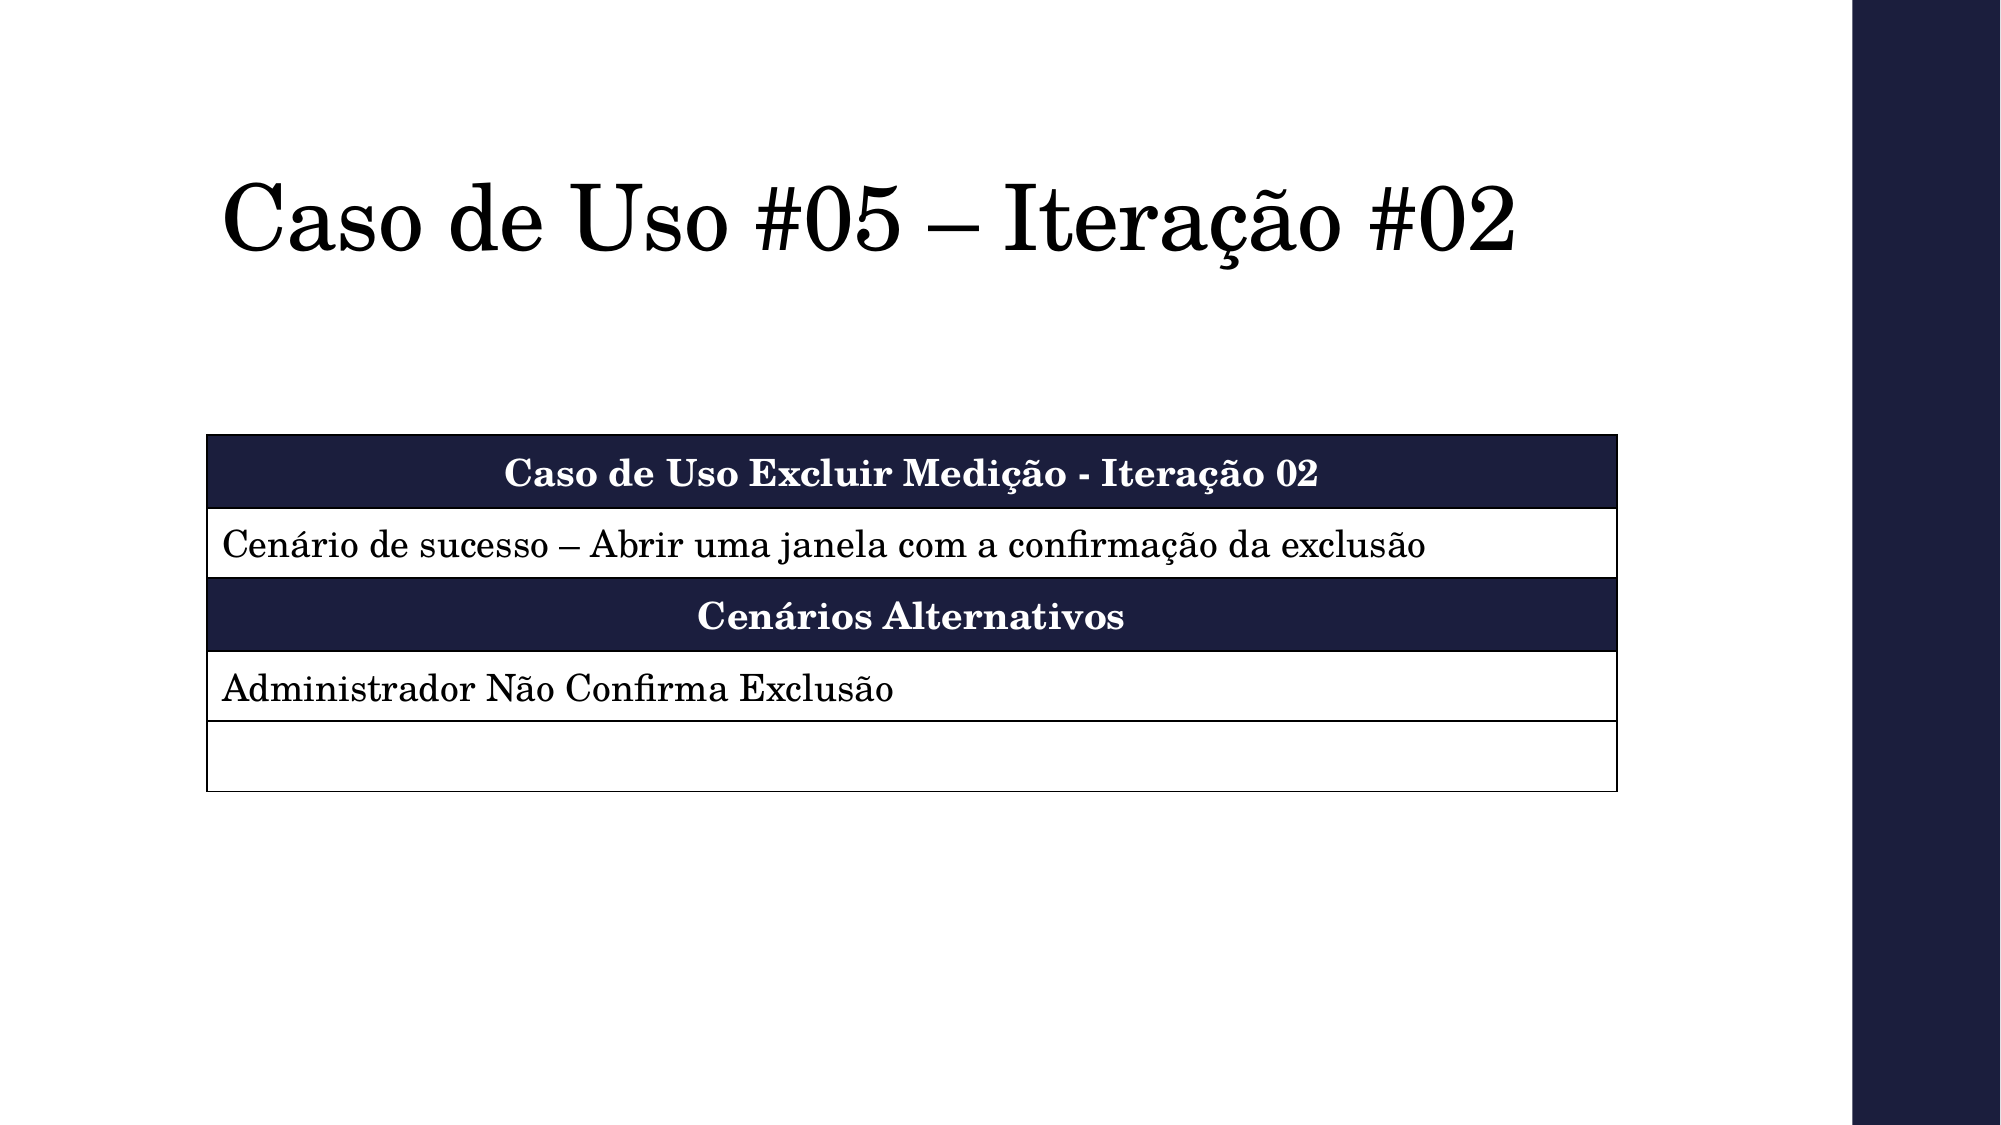

Caso de Uso #05 – Iteração #02

| Caso de Uso Excluir Medição - Iteração 02 |
| --- |
| Cenário de sucesso – Abrir uma janela com a confirmação da exclusão |
| Cenários Alternativos |
| Administrador Não Confirma Exclusão |
|  |